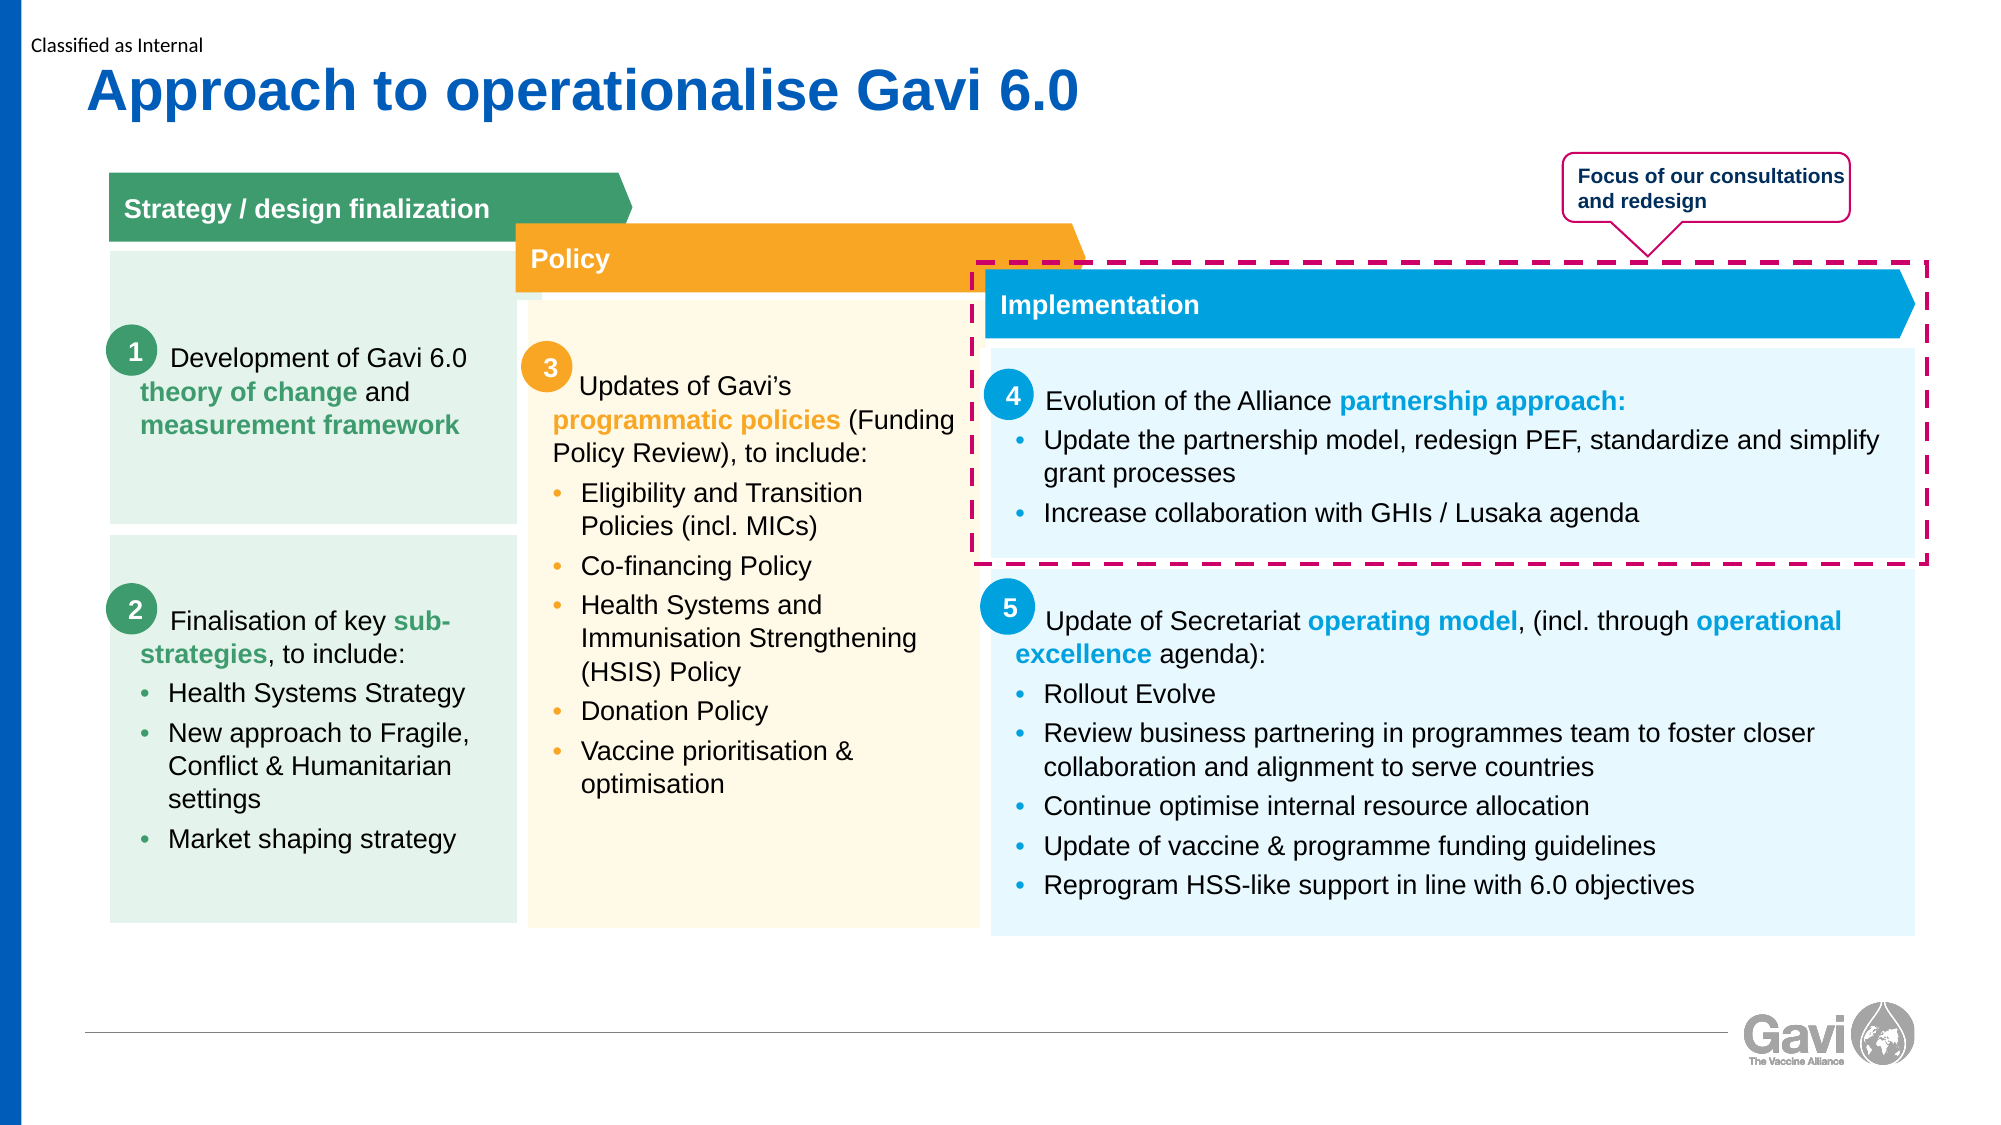

Approach to operationalise Gavi 6.0
Focus of our consultations and redesign
Strategy / design finalization
Policy
| Development of Gavi 6.0 theory of change and measurement framework |
| --- |
| Finalisation of key sub-strategies, to include: Health Systems Strategy  New approach to Fragile, Conflict & Humanitarian settings  Market shaping strategy |

Implementation
| Updates of Gavi’s programmatic policies (Funding Policy Review), to include: Eligibility and Transition Policies (incl. MICs) Co-financing Policy Health Systems and Immunisation Strengthening (HSIS) Policy Donation Policy Vaccine prioritisation & optimisation |
| --- |
1
3
| Evolution of the Alliance partnership approach: Update the partnership model, redesign PEF, standardize and simplify grant processes Increase collaboration with GHIs / Lusaka agenda |
| --- |
| Update of Secretariat operating model, (incl. through operational excellence agenda): Rollout Evolve Review business partnering in programmes team to foster closer collaboration and alignment to serve countries Continue optimise internal resource allocation Update of vaccine & programme funding guidelines Reprogram HSS-like support in line with 6.0 objectives |
4
5
2